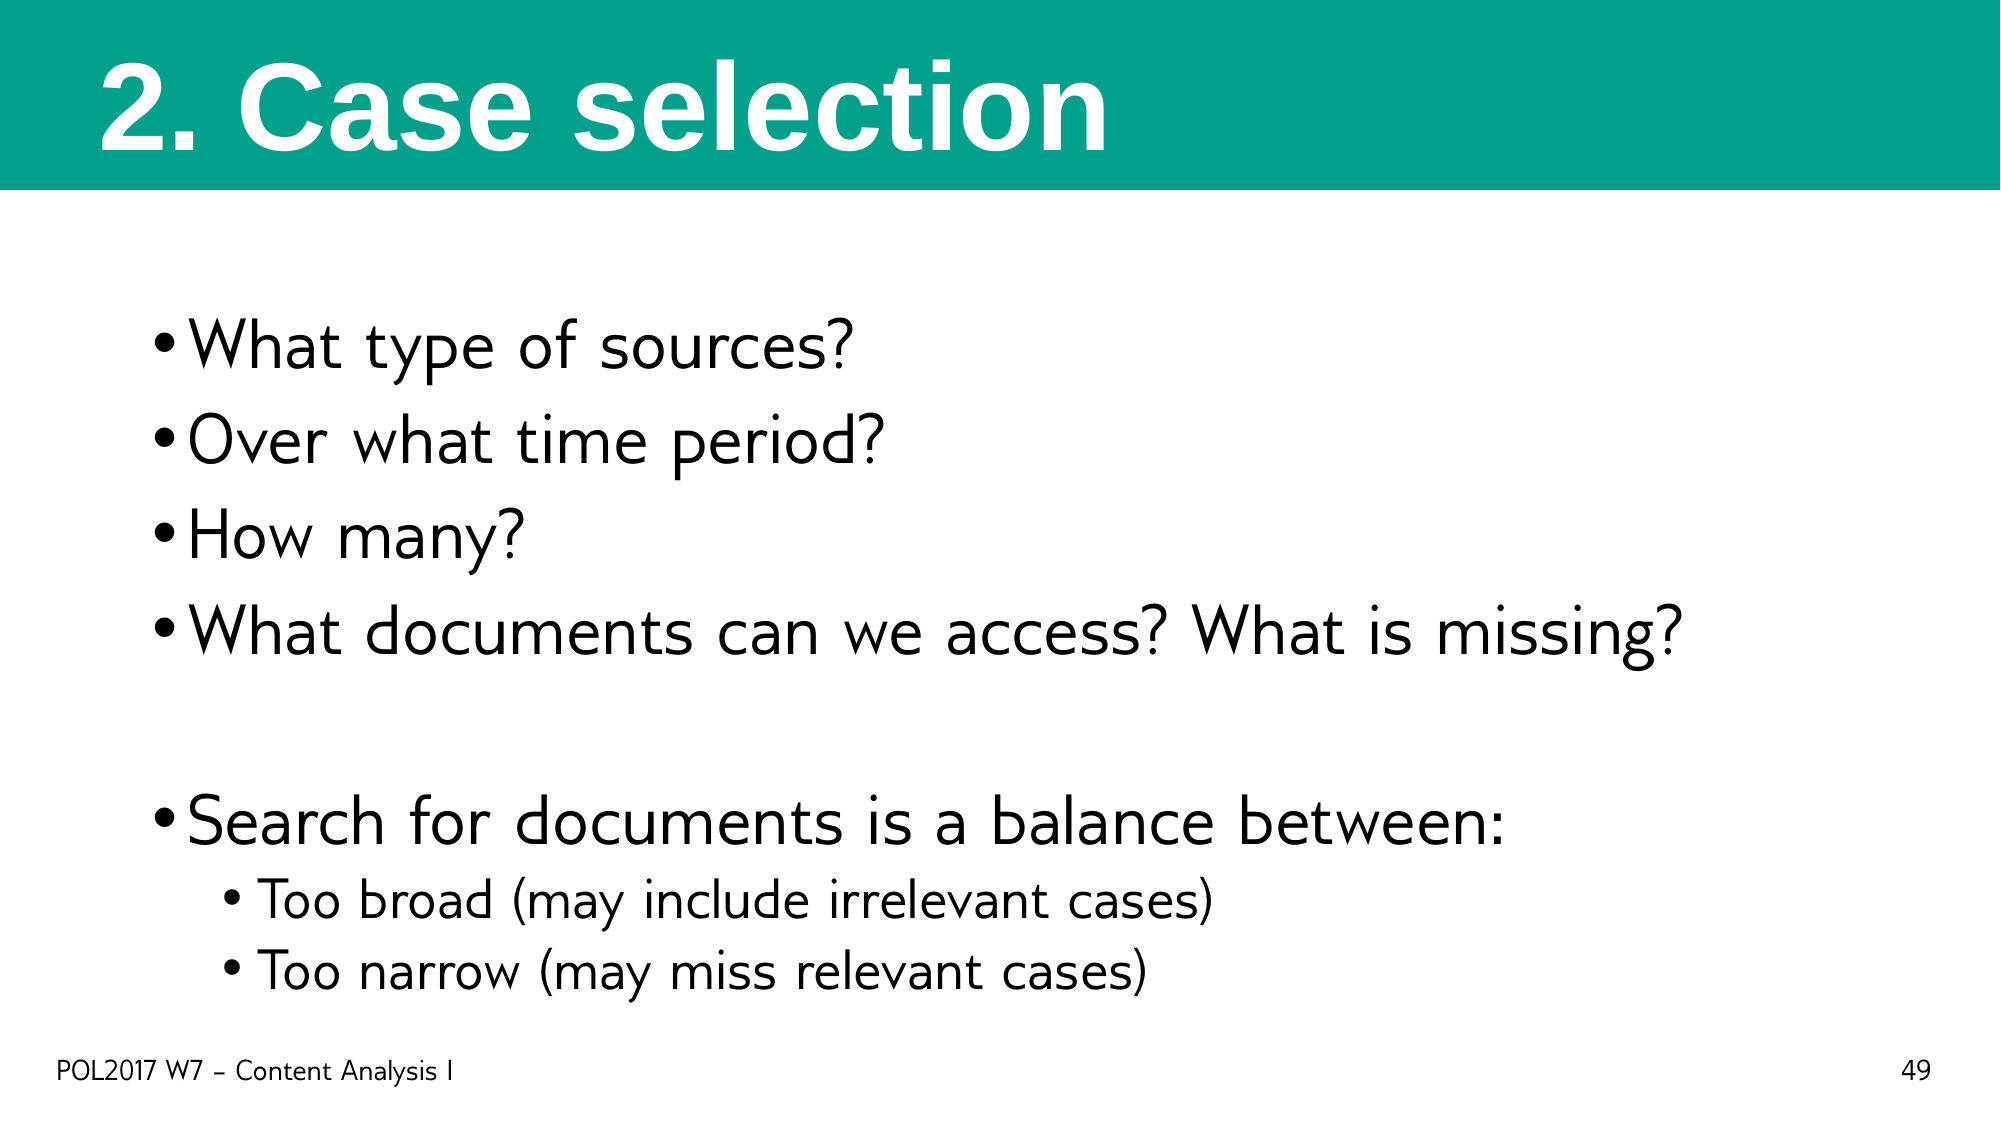

# 2. Case selection
What type of sources?
Over what time period?
How many?
What documents can we access? What is missing?

Search for documents is a balance between:
Too broad (may include irrelevant cases)
Too narrow (may miss relevant cases)
POL2017 W7 – Content Analysis I
49